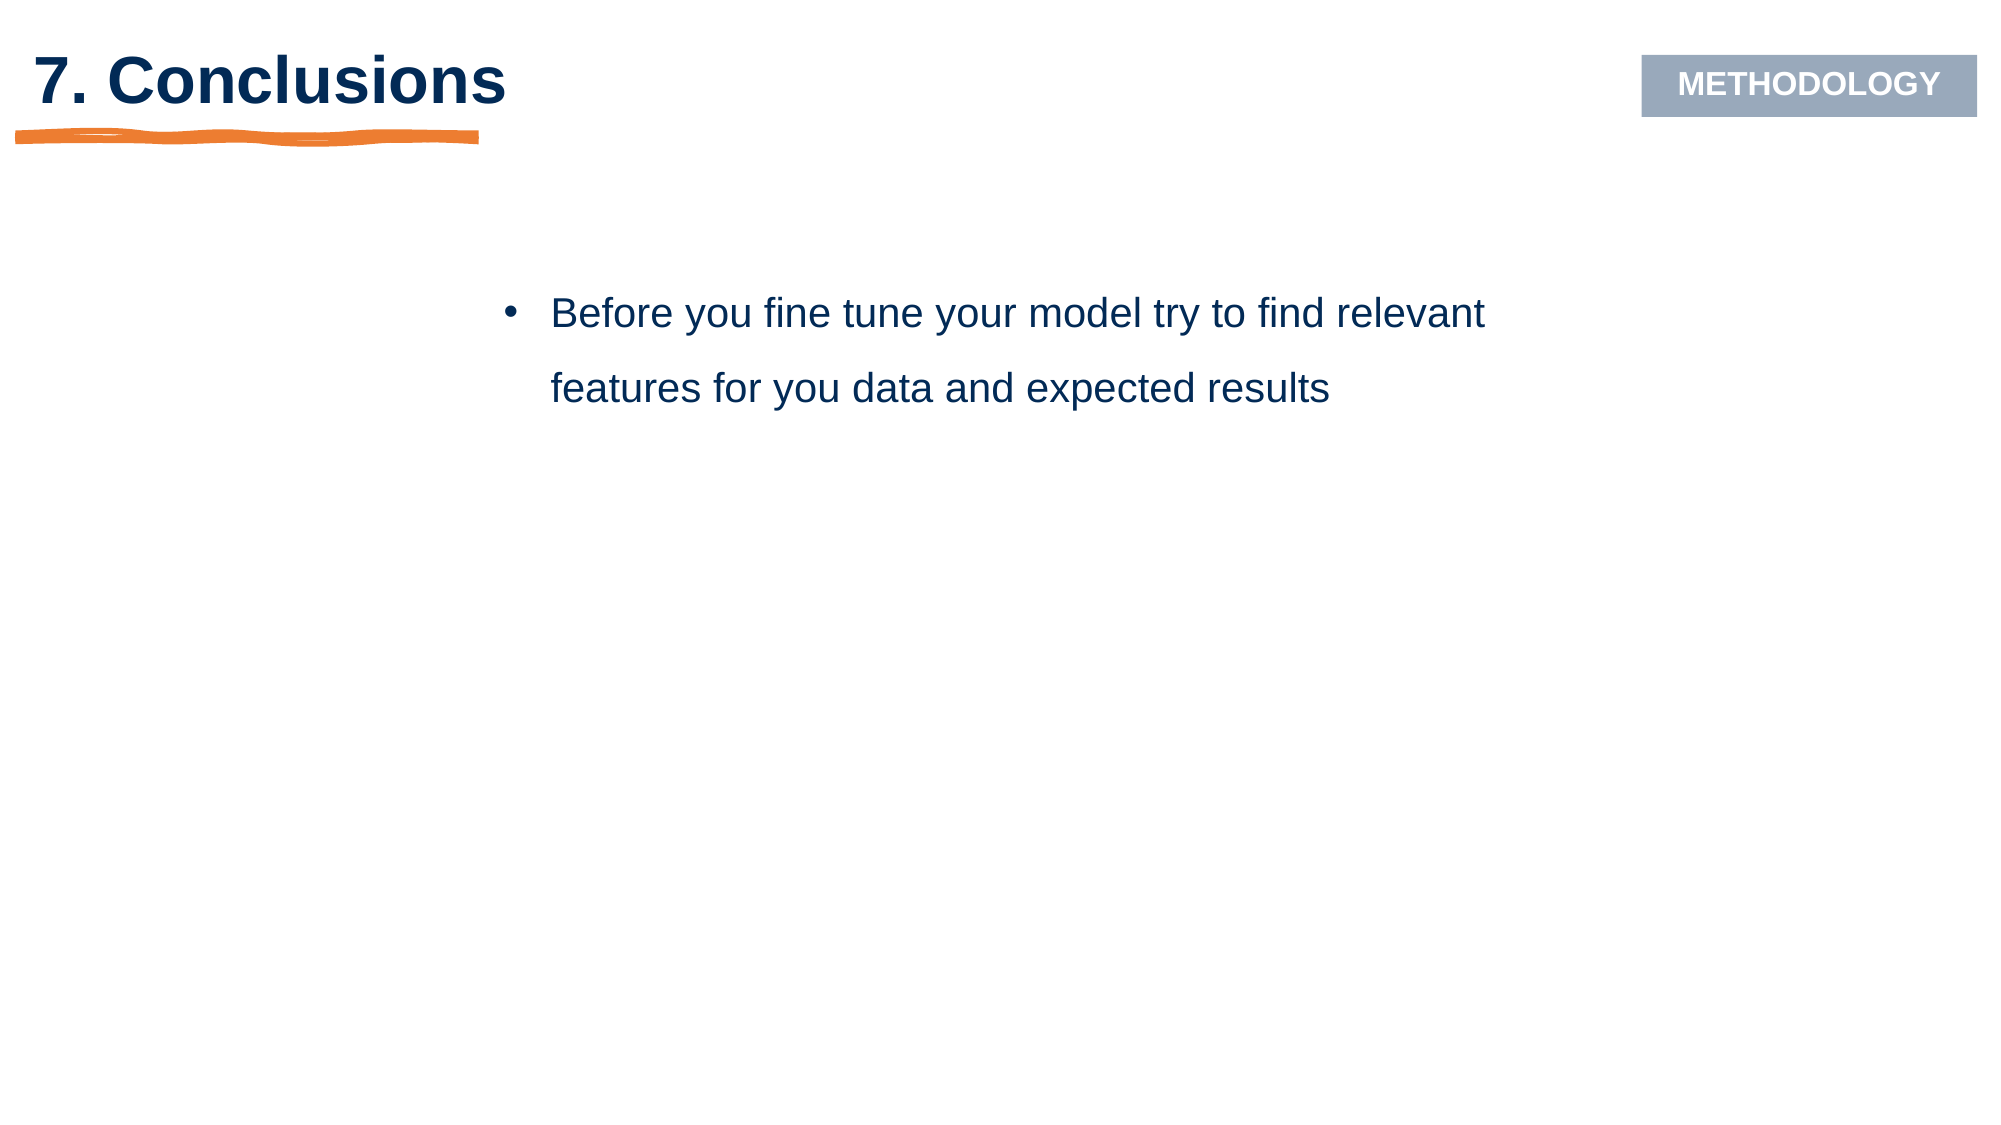

7. Conclusions
METHODOLOGY

Before you fine tune your model try to find relevant features for you data and expected results